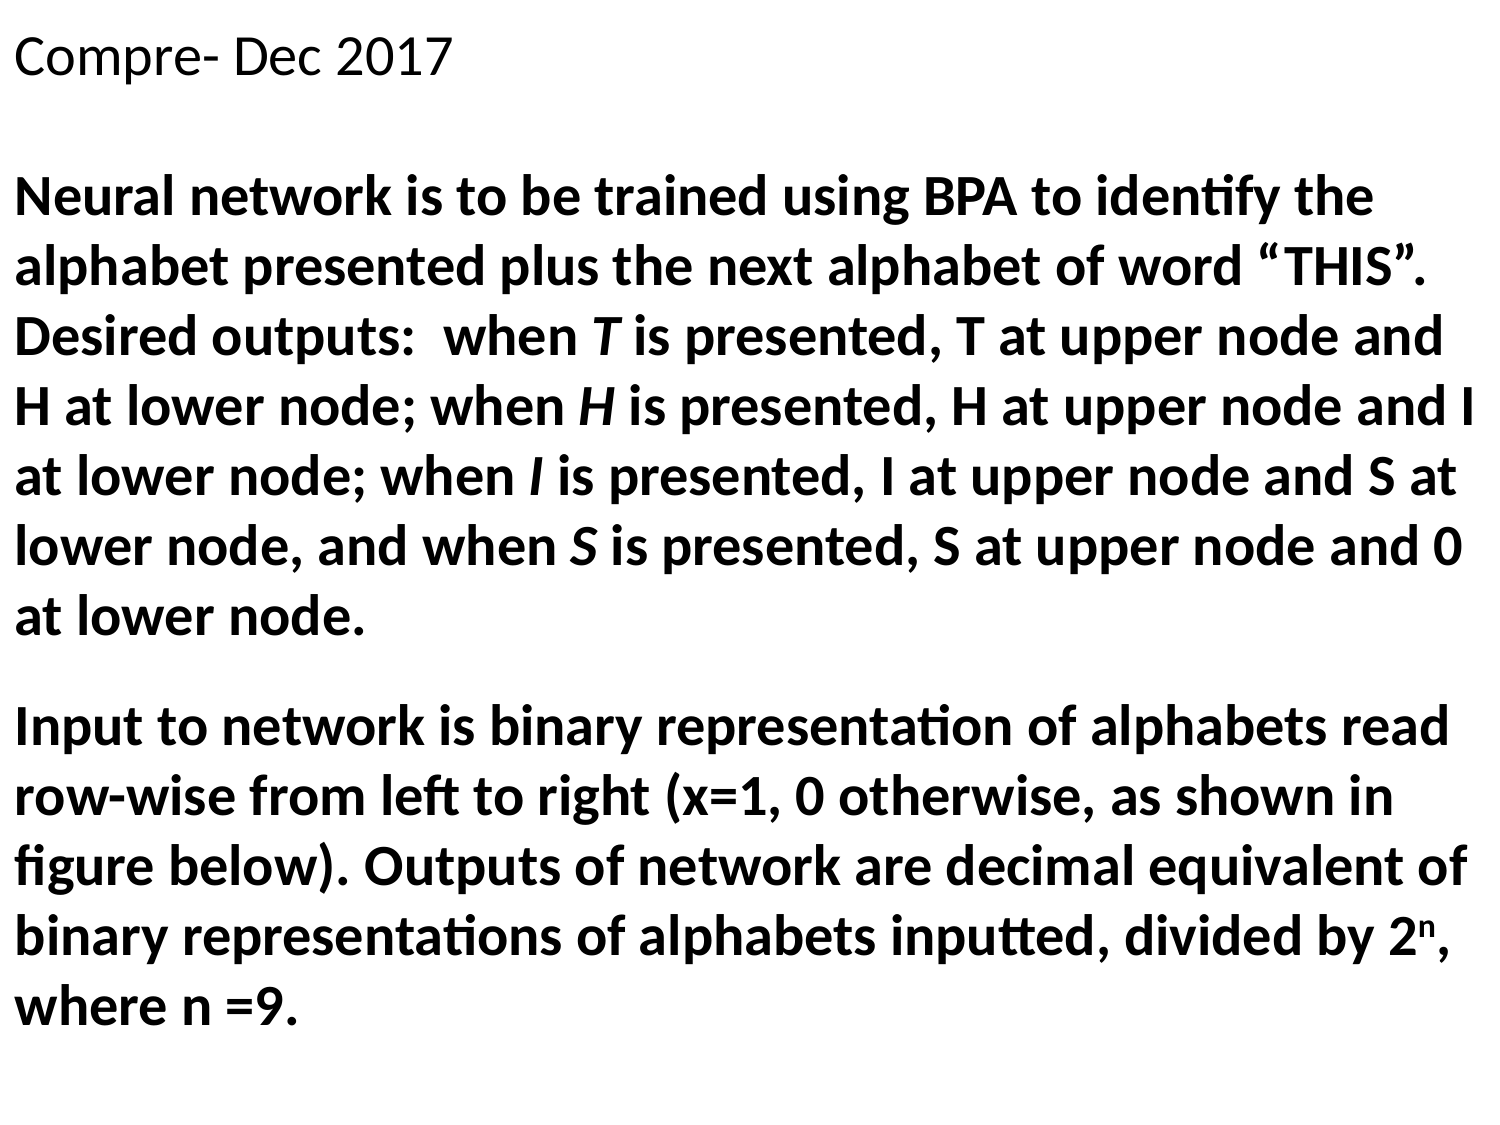

Compre- Dec 2017

Neural network is to be trained using BPA to identify the alphabet presented plus the next alphabet of word “THIS”.
Desired outputs:  when T is presented, T at upper node and H at lower node; when H is presented, H at upper node and I at lower node; when I is presented, I at upper node and S at lower node, and when S is presented, S at upper node and 0 at lower node.

Input to network is binary representation of alphabets read row-wise from left to right (x=1, 0 otherwise, as shown in figure below). Outputs of network are decimal equivalent of binary representations of alphabets inputted, divided by 2n, where n =9.